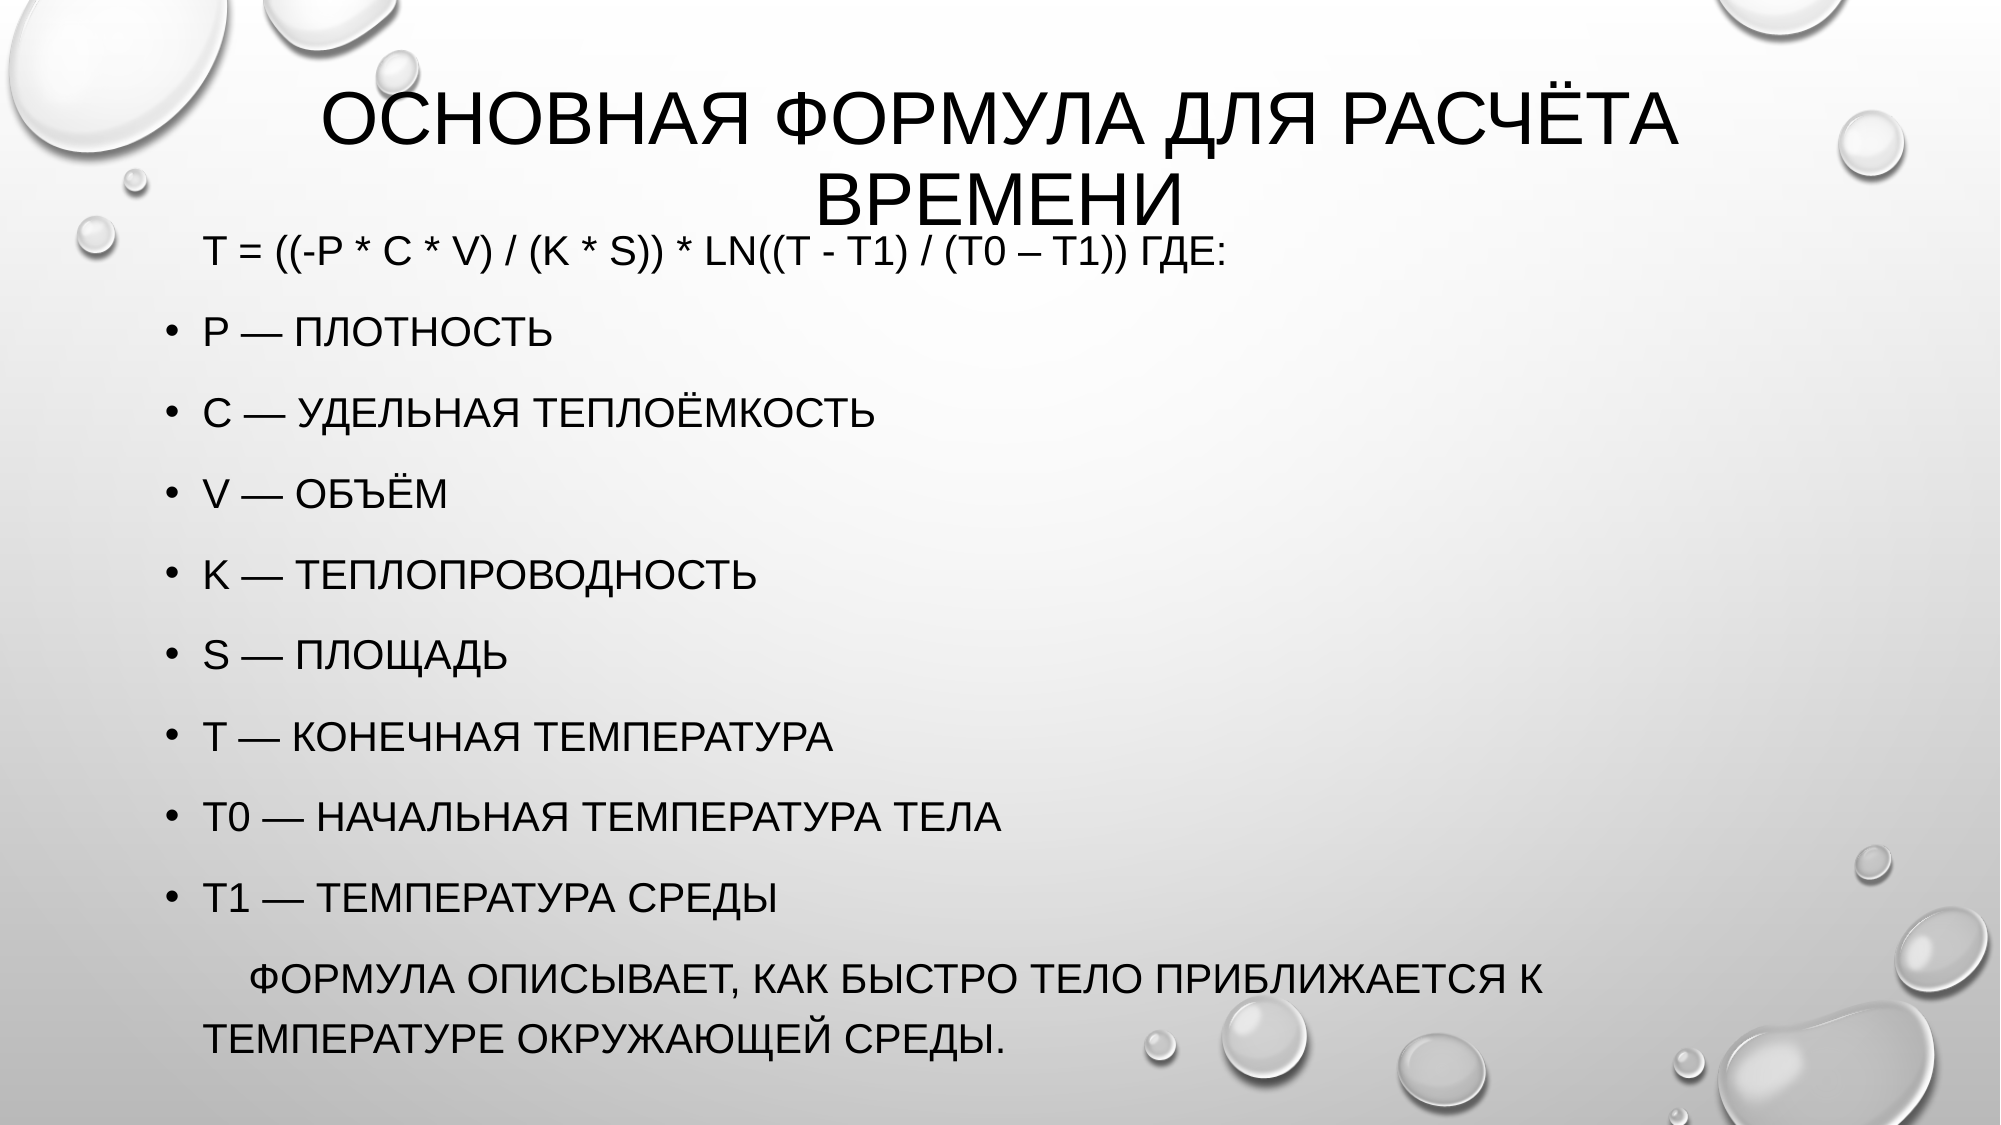

# ОСНОВНАЯ формула ДЛЯ расчёта времени
T = ((-ρ * c * V) / (k * S)) * ln((T - T1) / (T0 – T1)) Где:
ρ — плотность
c — удельная теплоёмкость
V — объём
k — теплопроводность
S — площадь
T — конечная температура
T0 — начальная температура тела
T1 — температура среды
    Формула описывает, как быстро тело приближается к температуре окружающей среды.